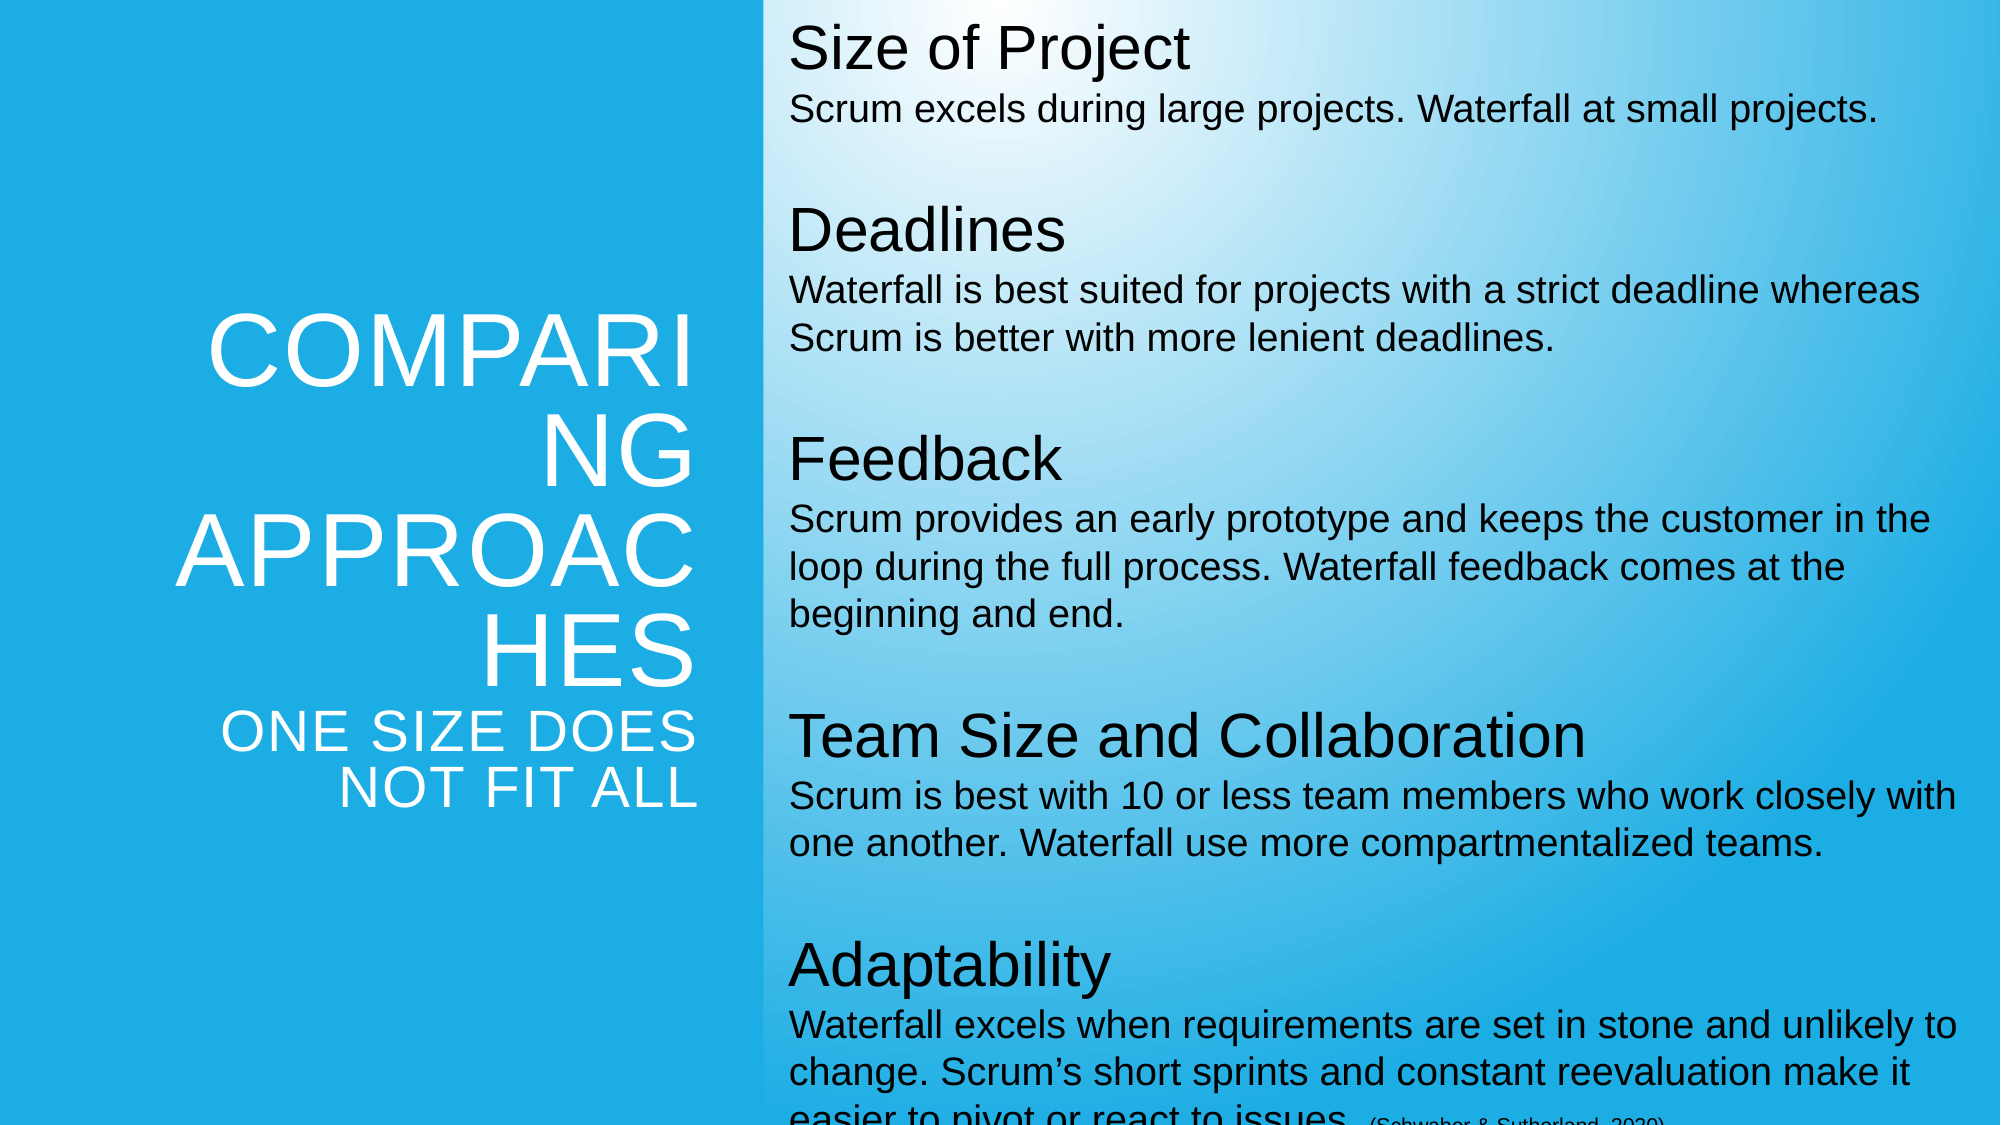

Size of Project
Scrum excels during large projects. Waterfall at small projects.

Deadlines
Waterfall is best suited for projects with a strict deadline whereas Scrum is better with more lenient deadlines.

Feedback
Scrum provides an early prototype and keeps the customer in the loop during the full process. Waterfall feedback comes at the beginning and end.

Team Size and Collaboration
Scrum is best with 10 or less team members who work closely with one another. Waterfall use more compartmentalized teams.

Adaptability
Waterfall excels when requirements are set in stone and unlikely to change. Scrum’s short sprints and constant reevaluation make it easier to pivot or react to issues. (Schwaber & Sutherland, 2020)

# Comparing Approaches One size does not fit all